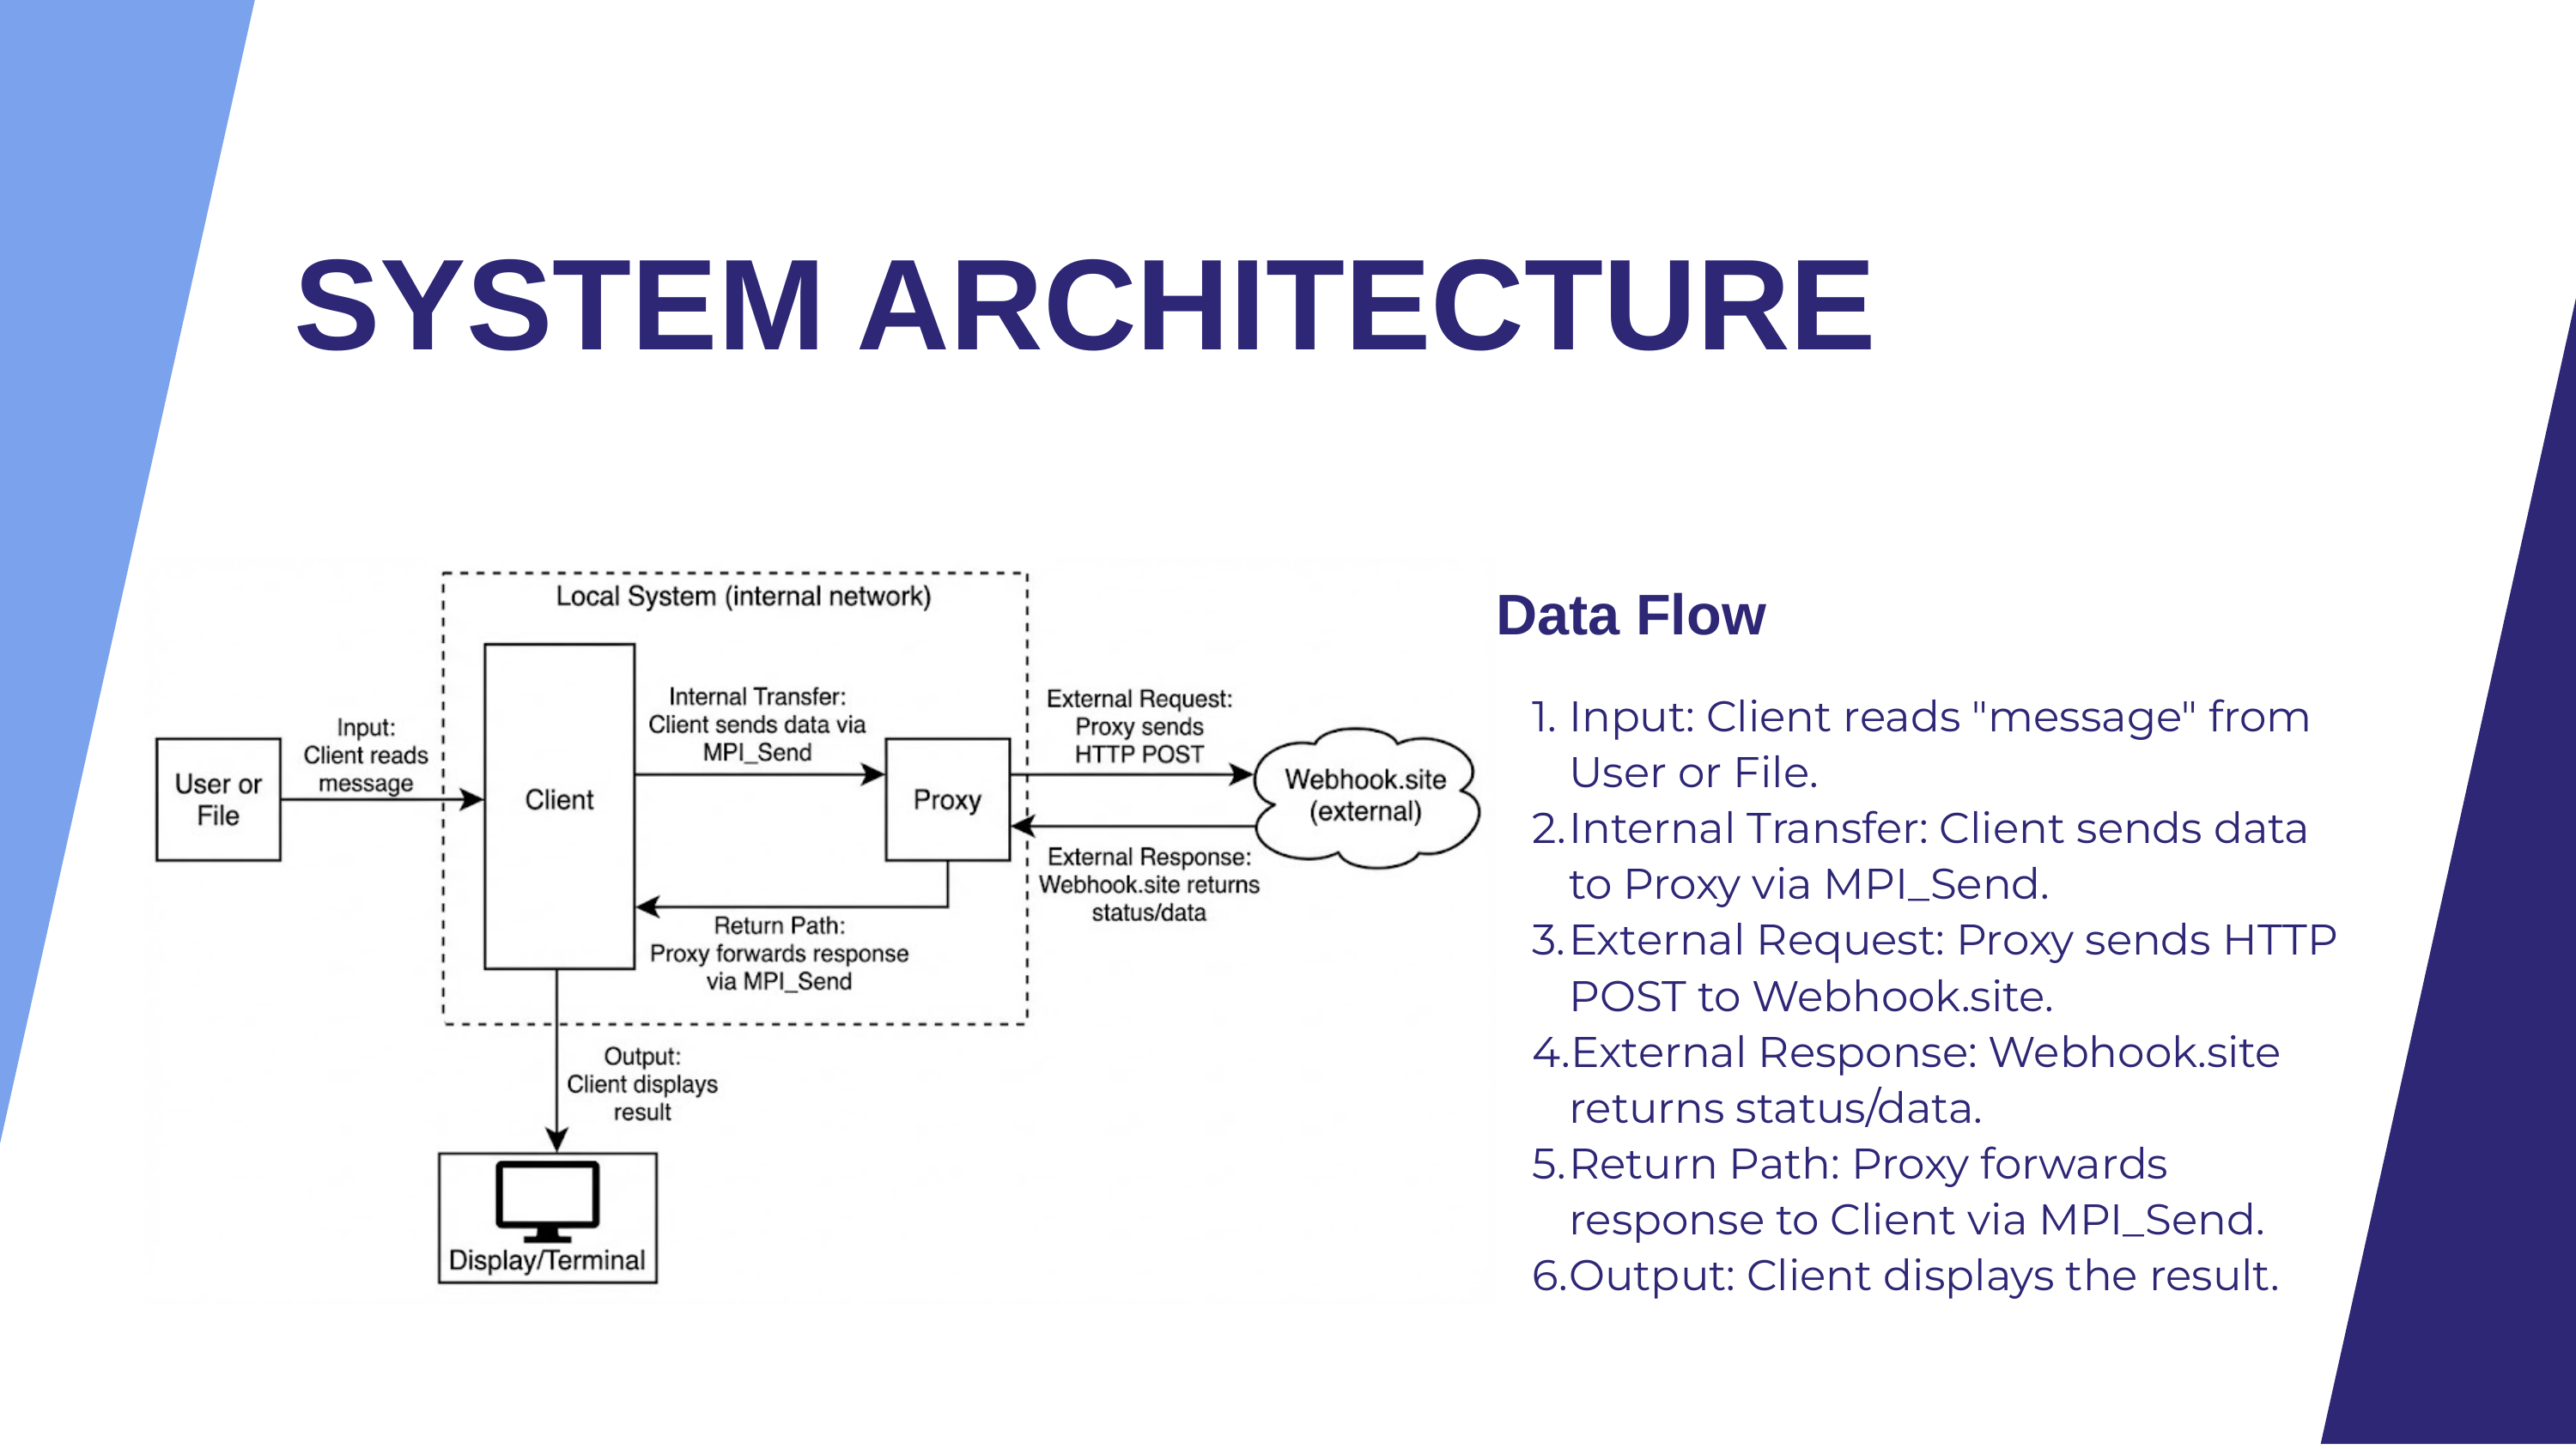

SYSTEM ARCHITECTURE

Data Flow
Input: Client reads "message" from User or File.
Internal Transfer: Client sends data to Proxy via MPI_Send.
External Request: Proxy sends HTTP POST to Webhook.site.
External Response: Webhook.site returns status/data.
Return Path: Proxy forwards response to Client via MPI_Send.
Output: Client displays the result.